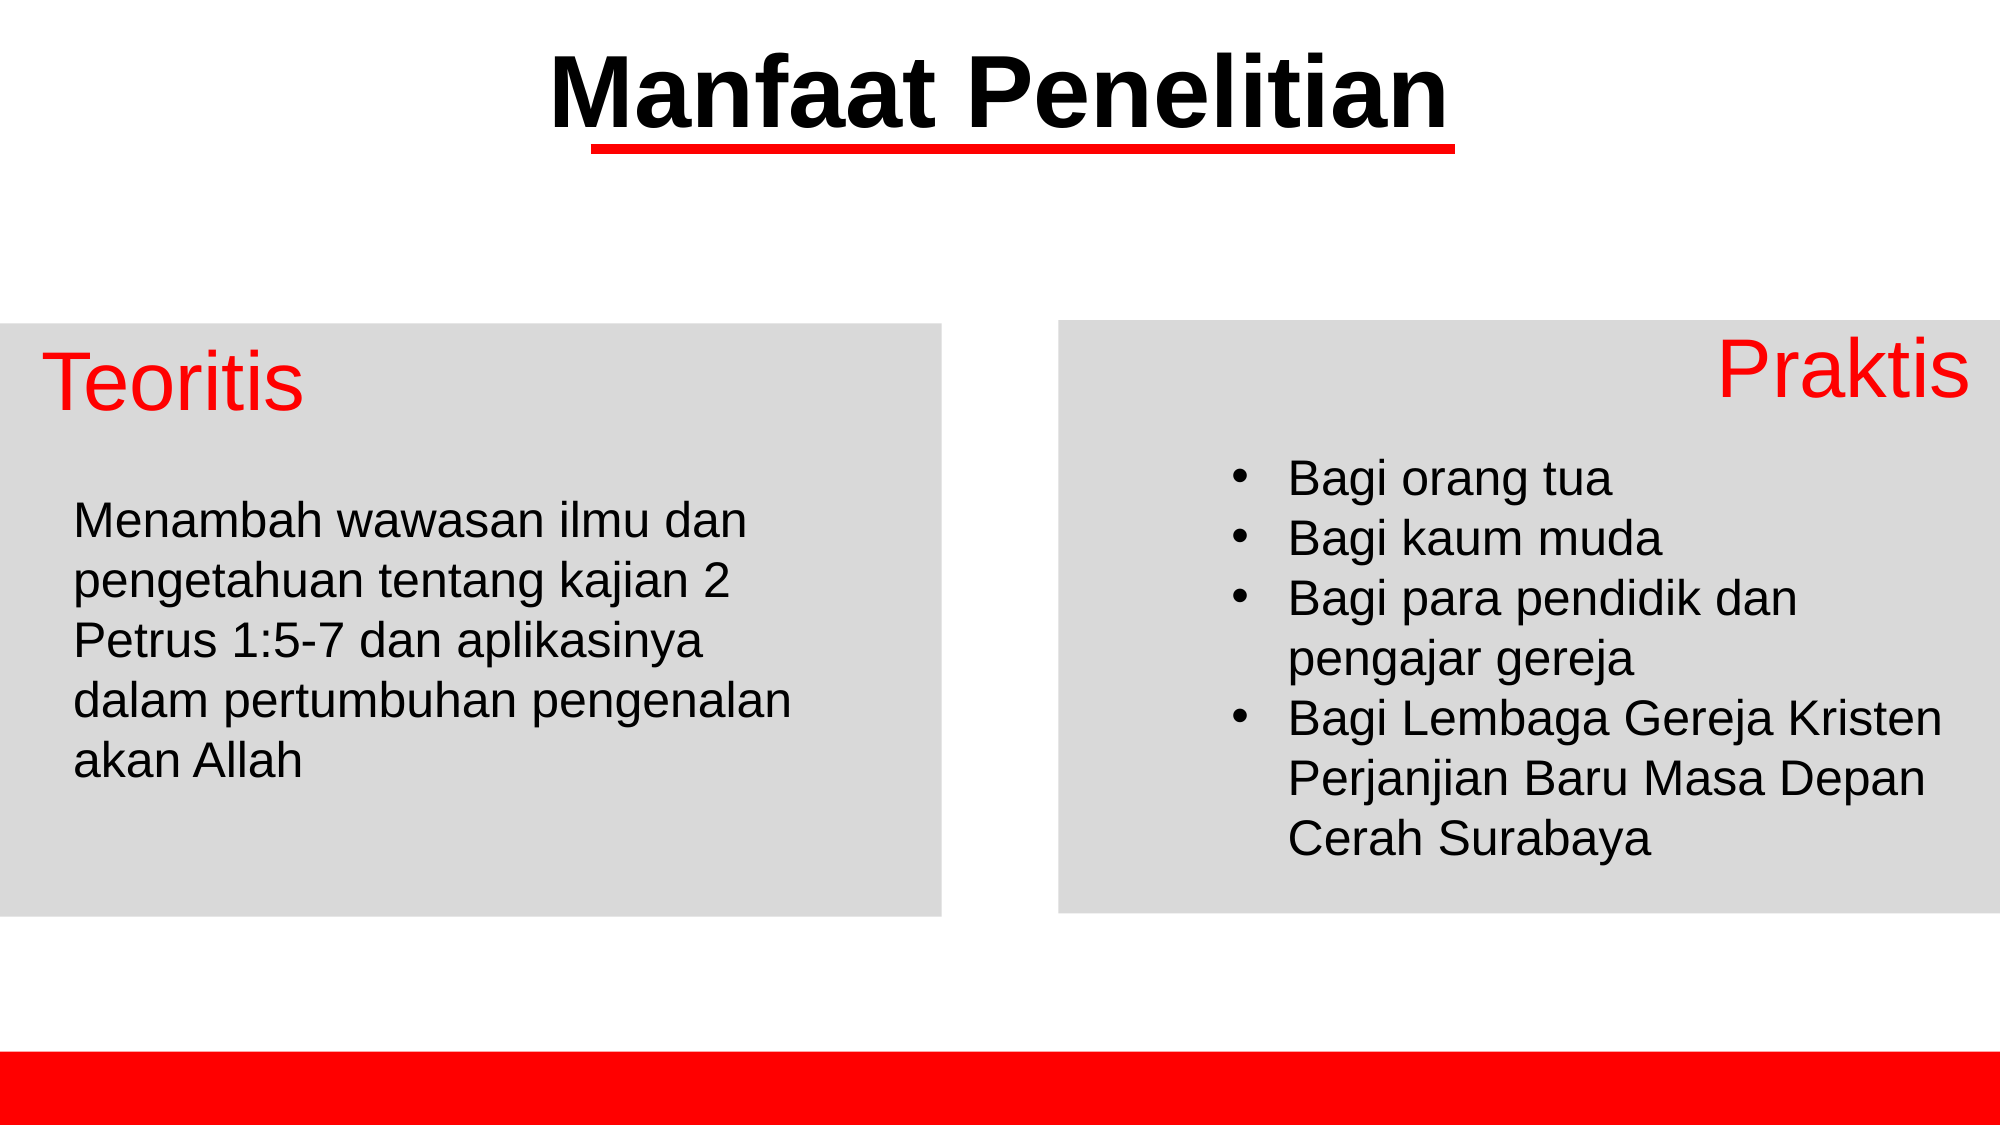

Manfaat Penelitian
Praktis
Teoritis

Bagi orang tua
Bagi kaum muda
Bagi para pendidik dan pengajar gereja
Bagi Lembaga Gereja Kristen Perjanjian Baru Masa Depan Cerah Surabaya
Menambah wawasan ilmu dan pengetahuan tentang kajian 2 Petrus 1:5-7 dan aplikasinya dalam pertumbuhan pengenalan akan Allah